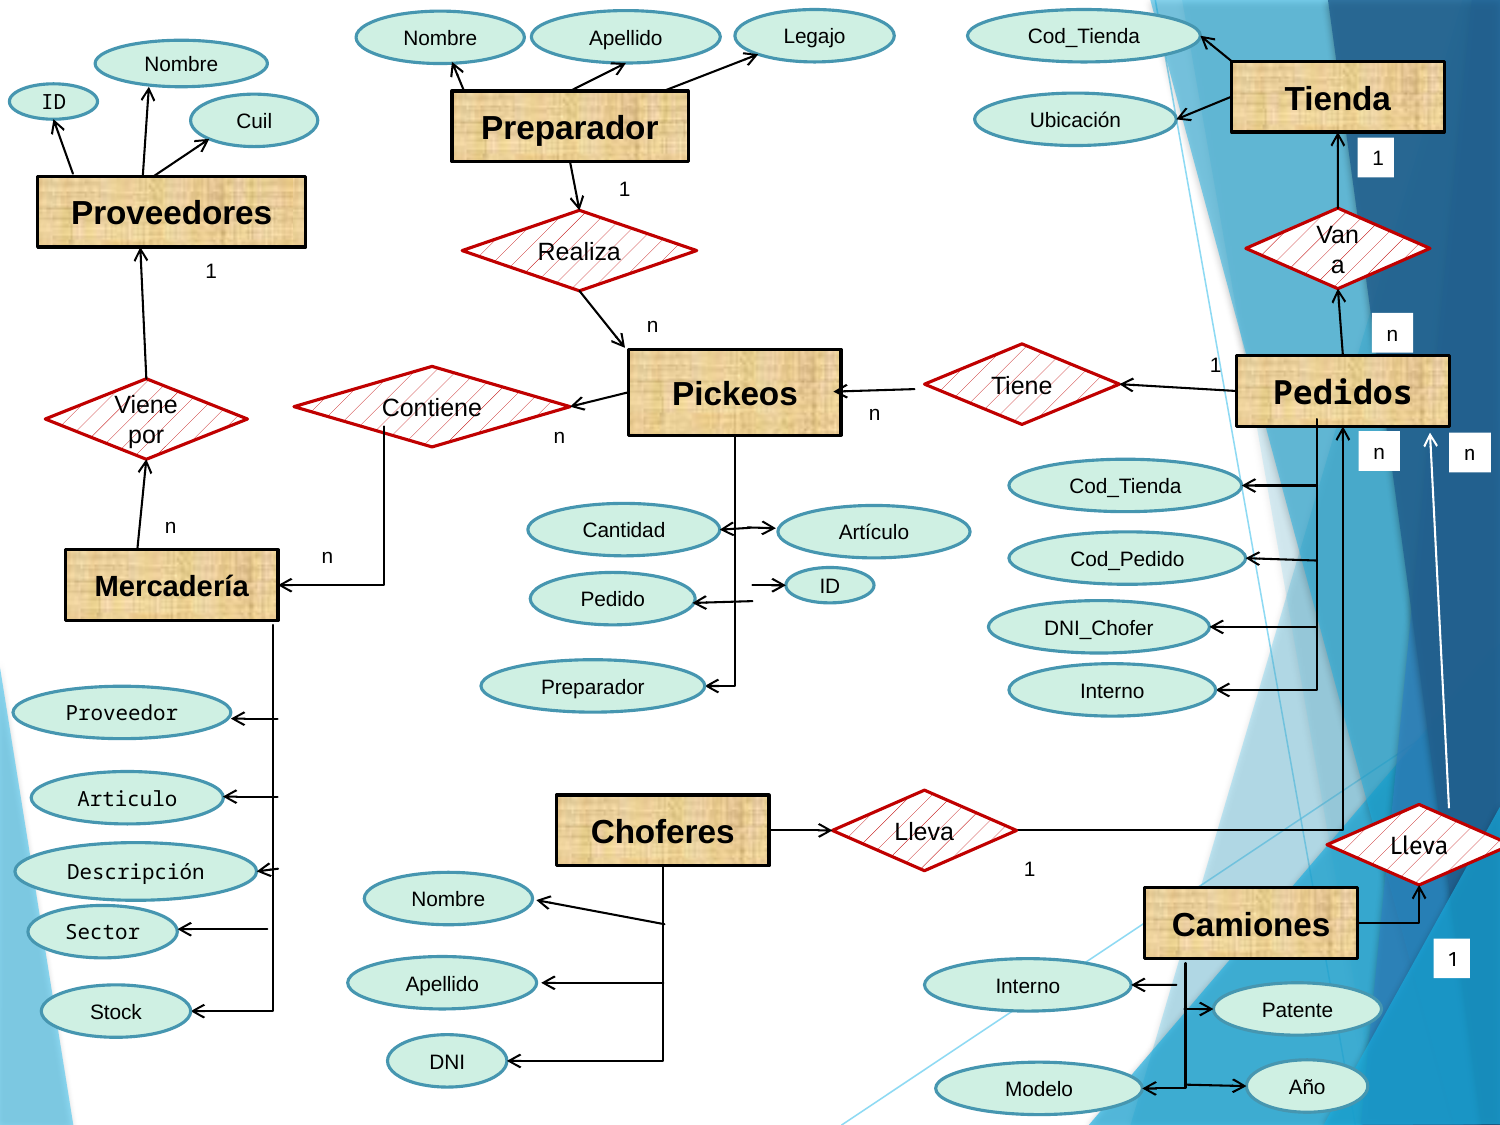

Legajo
Cod_Tienda
Apellido
Nombre
Nombre
Tienda
ID
Preparador
Ubicación
Cuil
1
1
Proveedores
Van a
Realiza
1
n
n
Tiene
1
Pickeos
Pedidos
Contiene
Viene por
n
n
n
n
Cod_Tienda
Cantidad
n
Artículo
Cod_Pedido
n
Mercadería
ID
Pedido
DNI_Chofer
Preparador
Interno
Proveedor
Articulo
Lleva
Choferes
Lleva
Descripción
1
Nombre
Camiones
Sector
1
Apellido
Interno
Patente
Stock
DNI
Año
Modelo